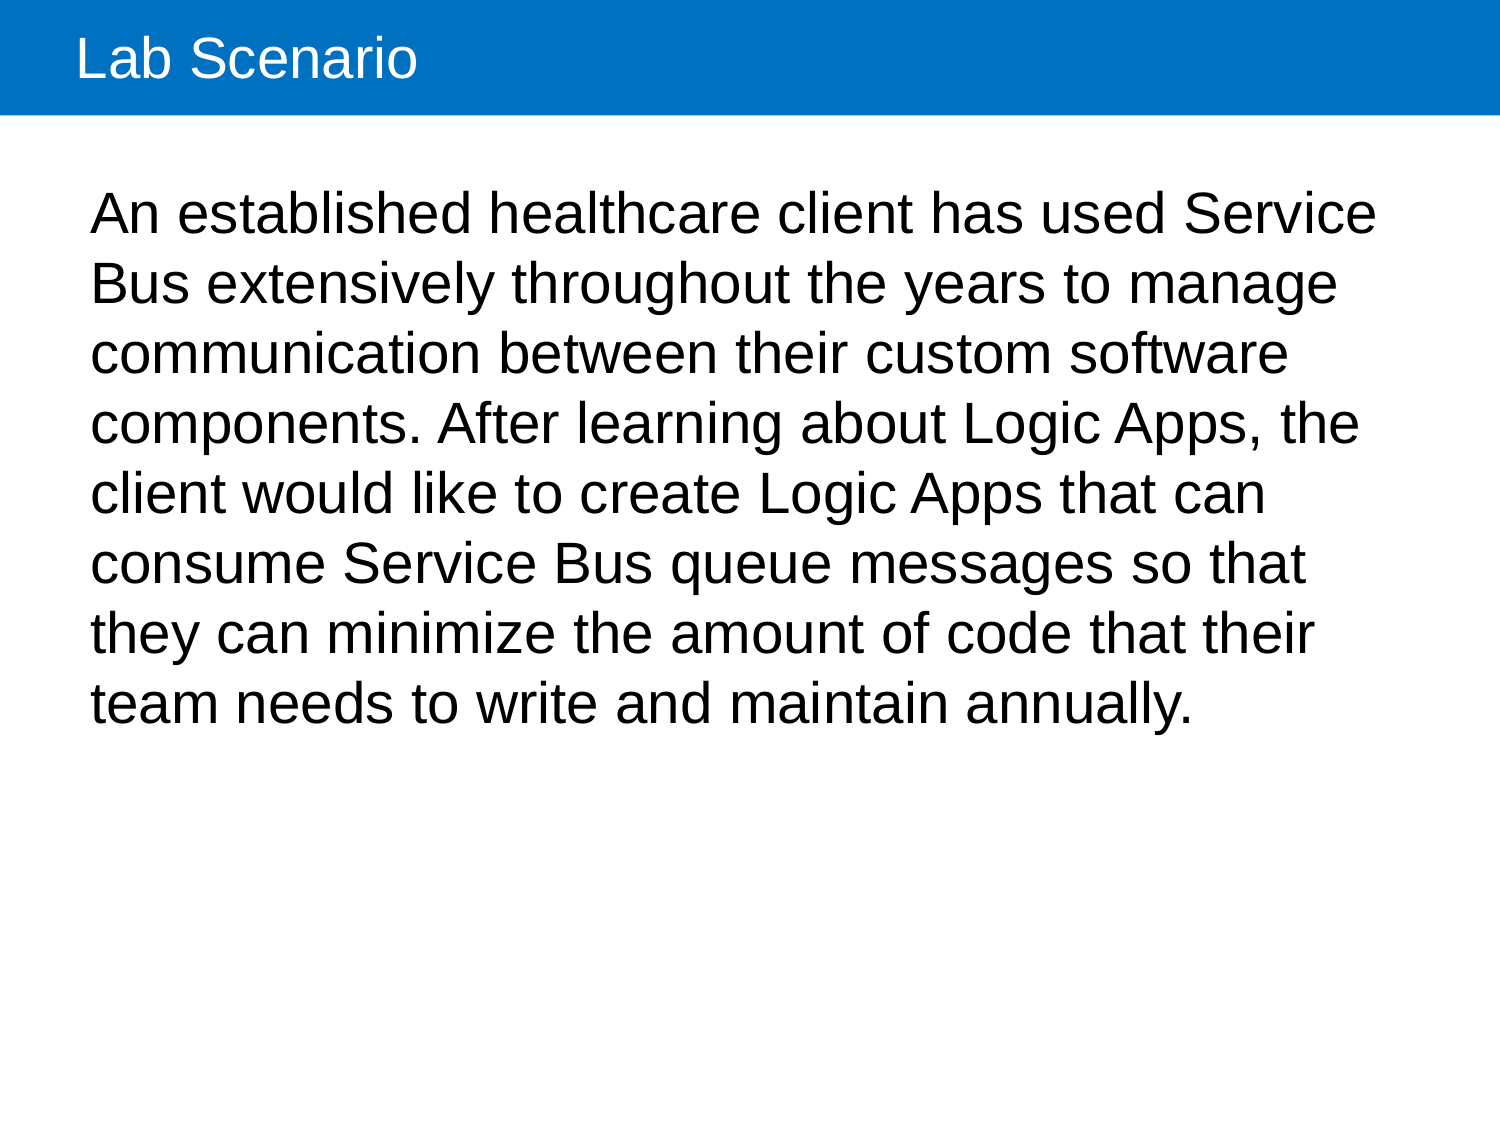

# Lab Scenario
An established healthcare client has used Service Bus extensively throughout the years to manage communication between their custom software components. After learning about Logic Apps, the client would like to create Logic Apps that can consume Service Bus queue messages so that they can minimize the amount of code that their team needs to write and maintain annually.